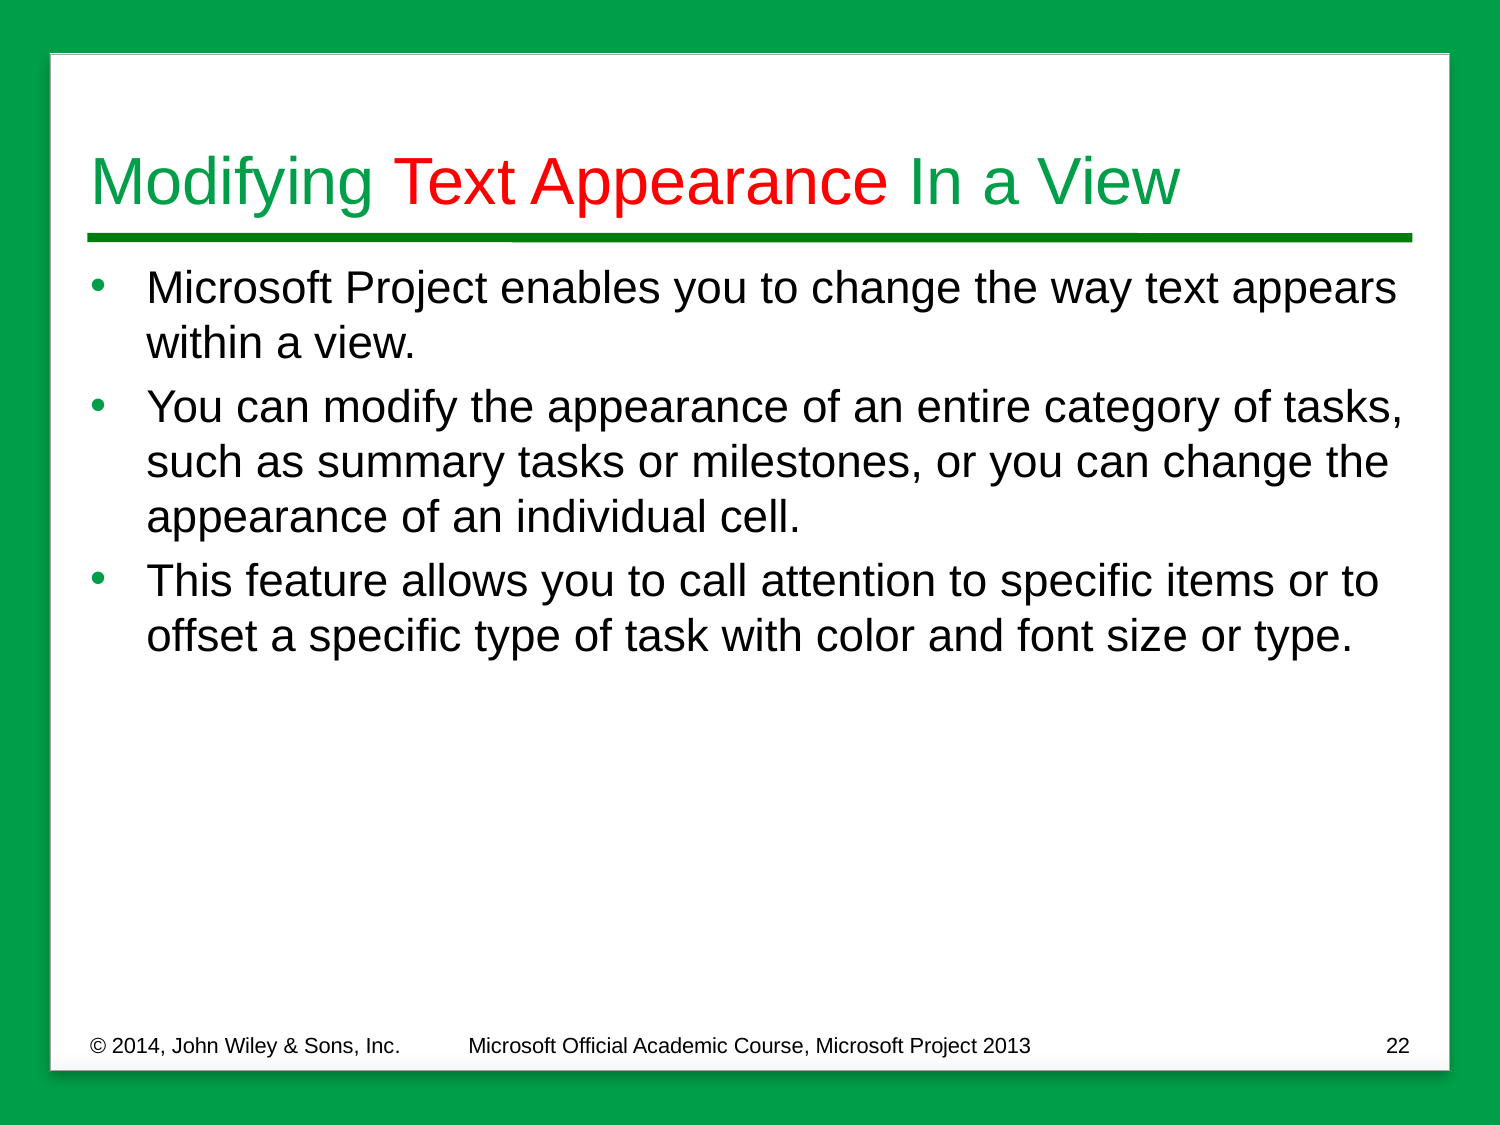

# Modifying Text Appearance In a View
Microsoft Project enables you to change the way text appears within a view.
You can modify the appearance of an entire category of tasks, such as summary tasks or milestones, or you can change the appearance of an individual cell.
This feature allows you to call attention to specific items or to offset a specific type of task with color and font size or type.
© 2014, John Wiley & Sons, Inc.
Microsoft Official Academic Course, Microsoft Project 2013
22